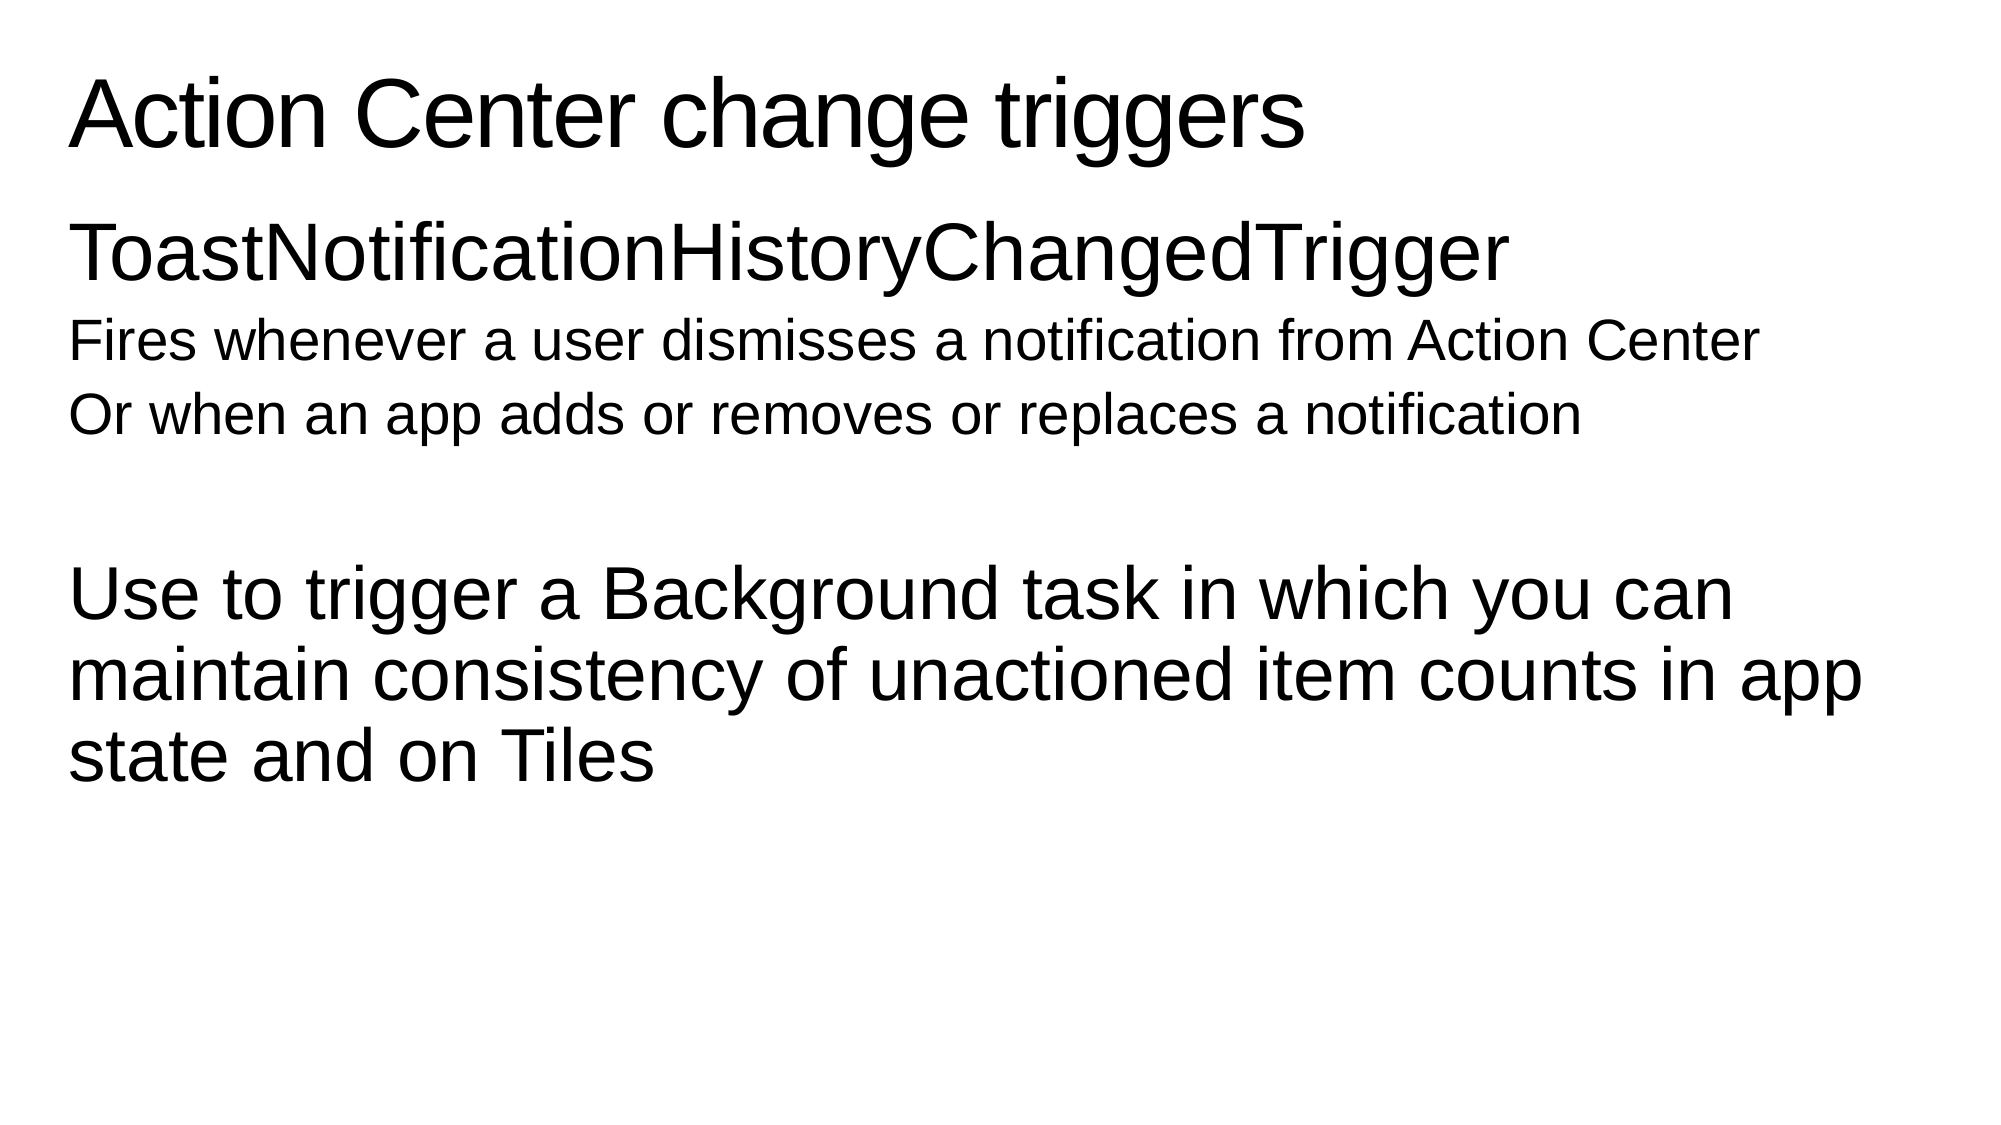

# Action Center change triggers
ToastNotificationHistoryChangedTrigger
Fires whenever a user dismisses a notification from Action Center
Or when an app adds or removes or replaces a notification

Use to trigger a Background task in which you can maintain consistency of unactioned item counts in app state and on Tiles